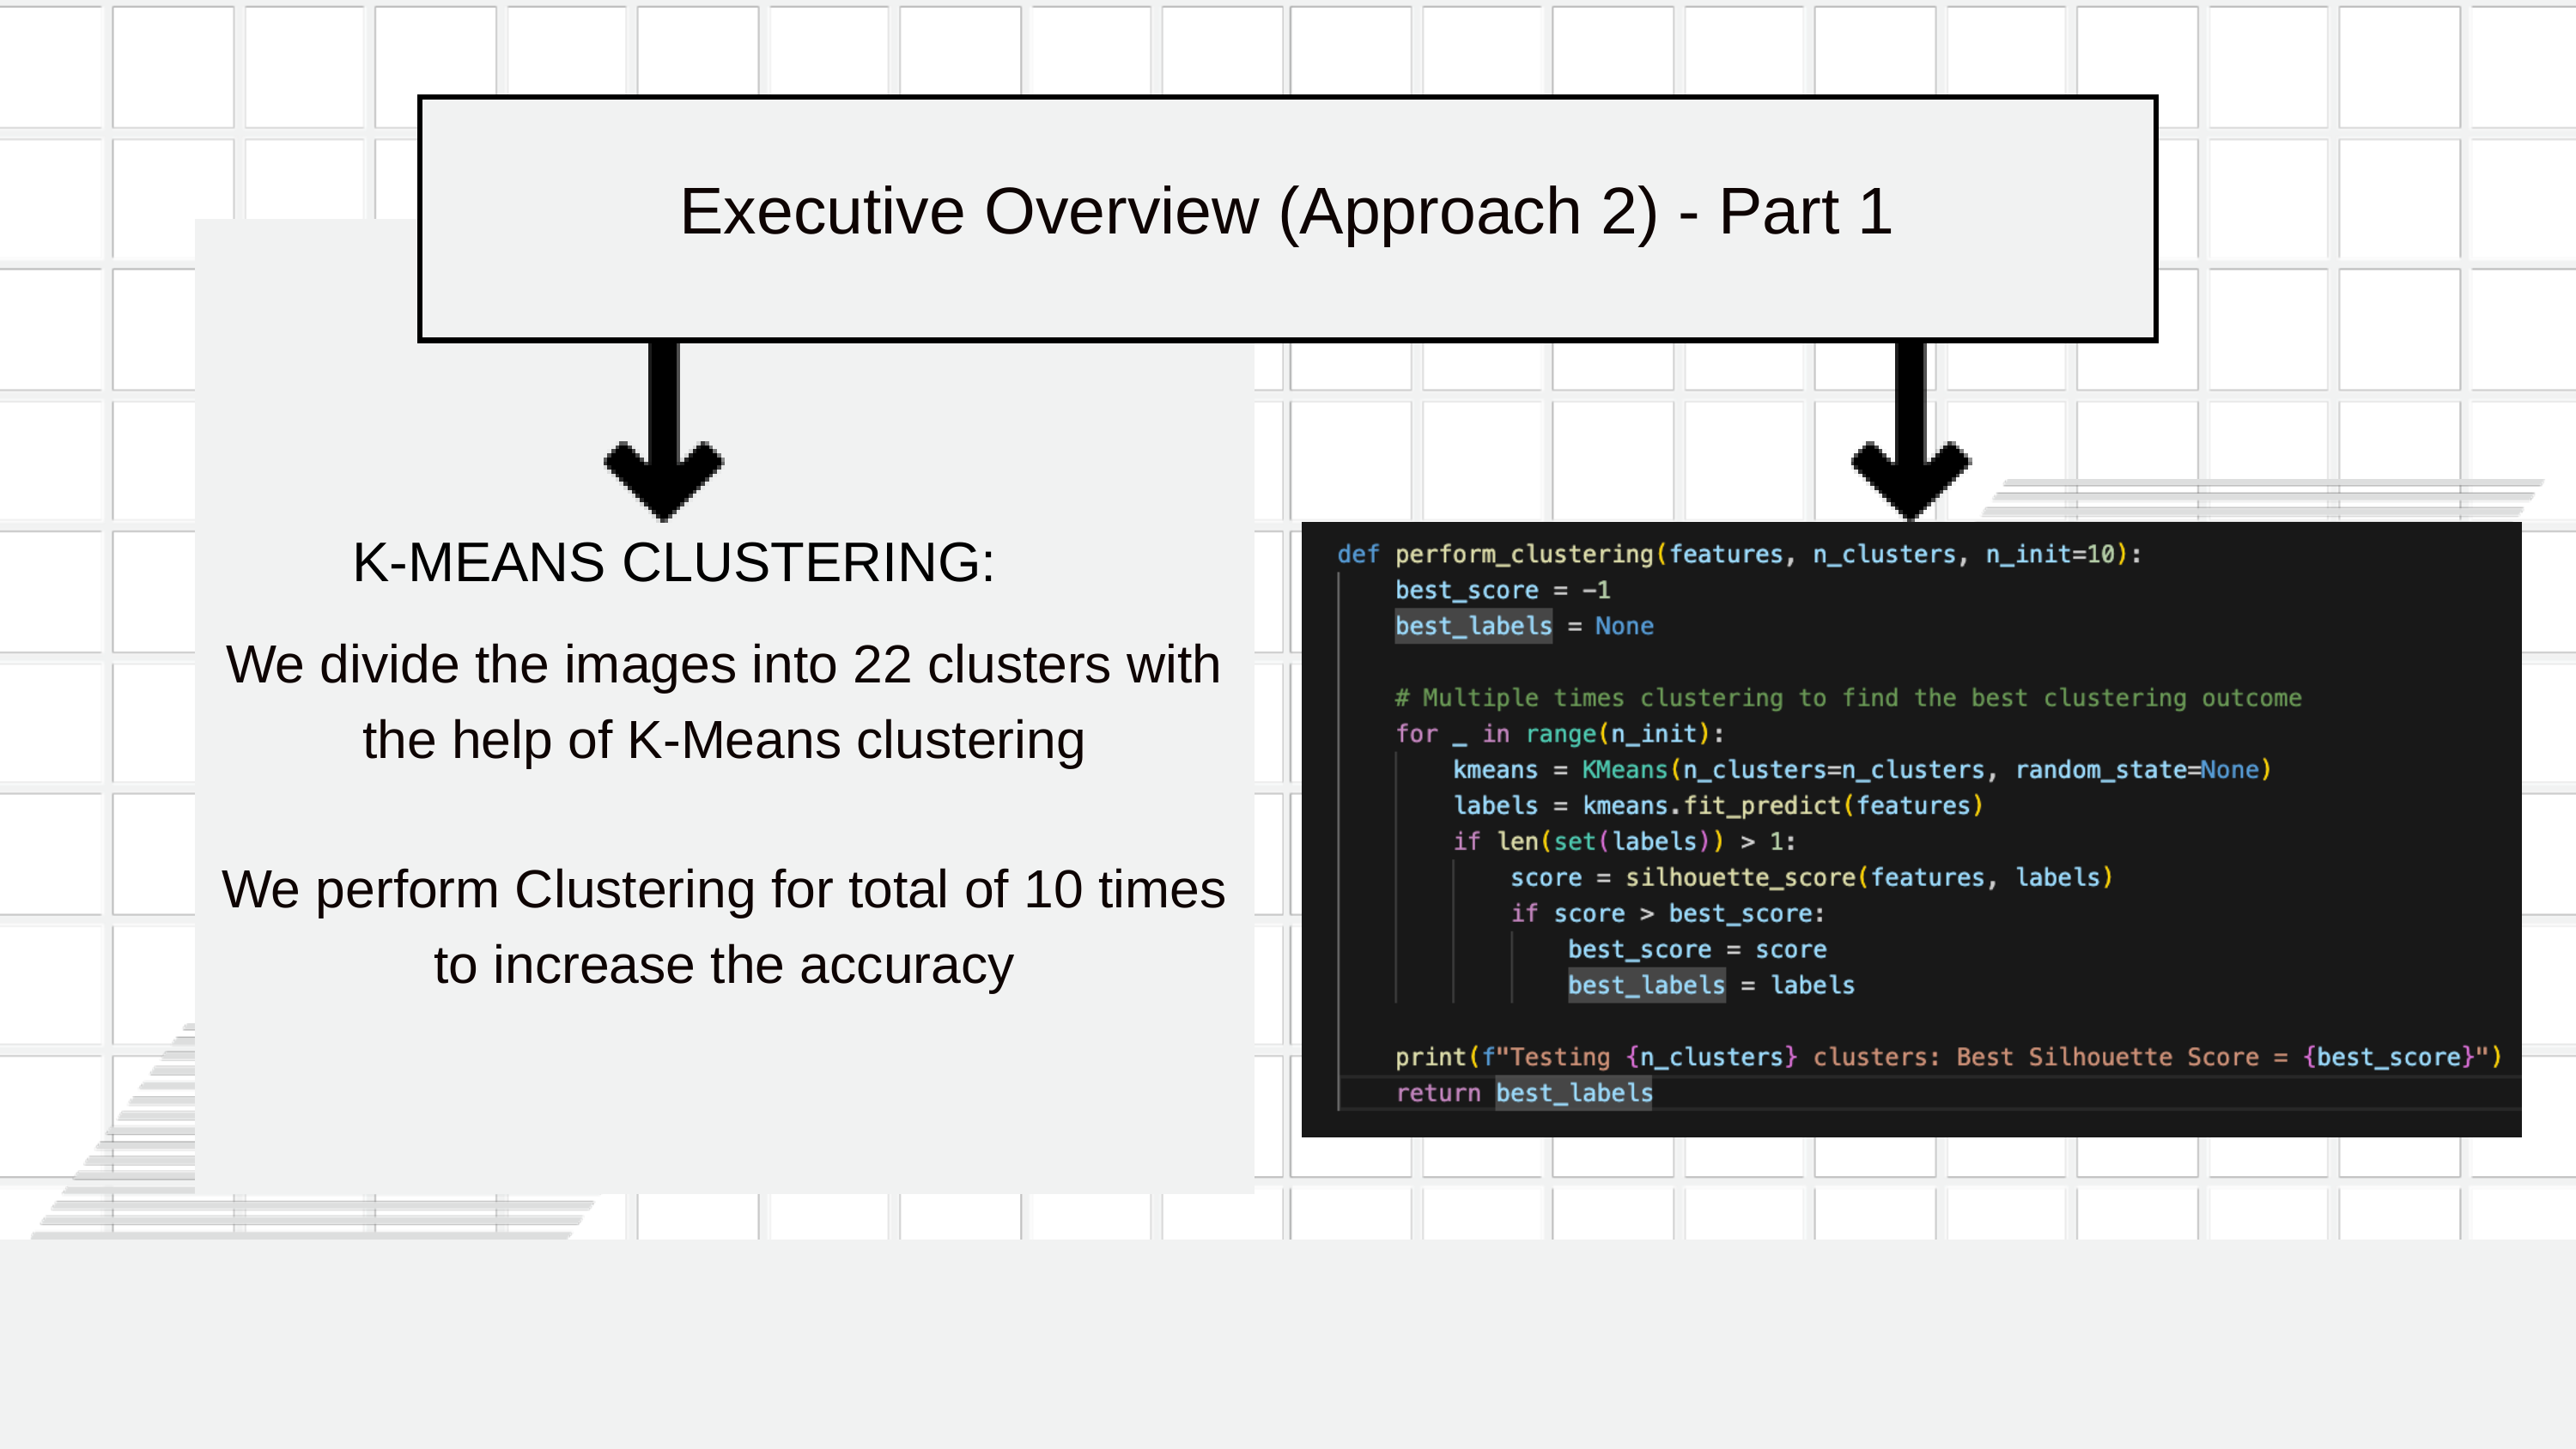

Executive Overview (Approach 2) - Part 1

We divide the images into 22 clusters with the help of K-Means clustering

We perform Clustering for total of 10 times to increase the accuracy

K-MEANS CLUSTERING: